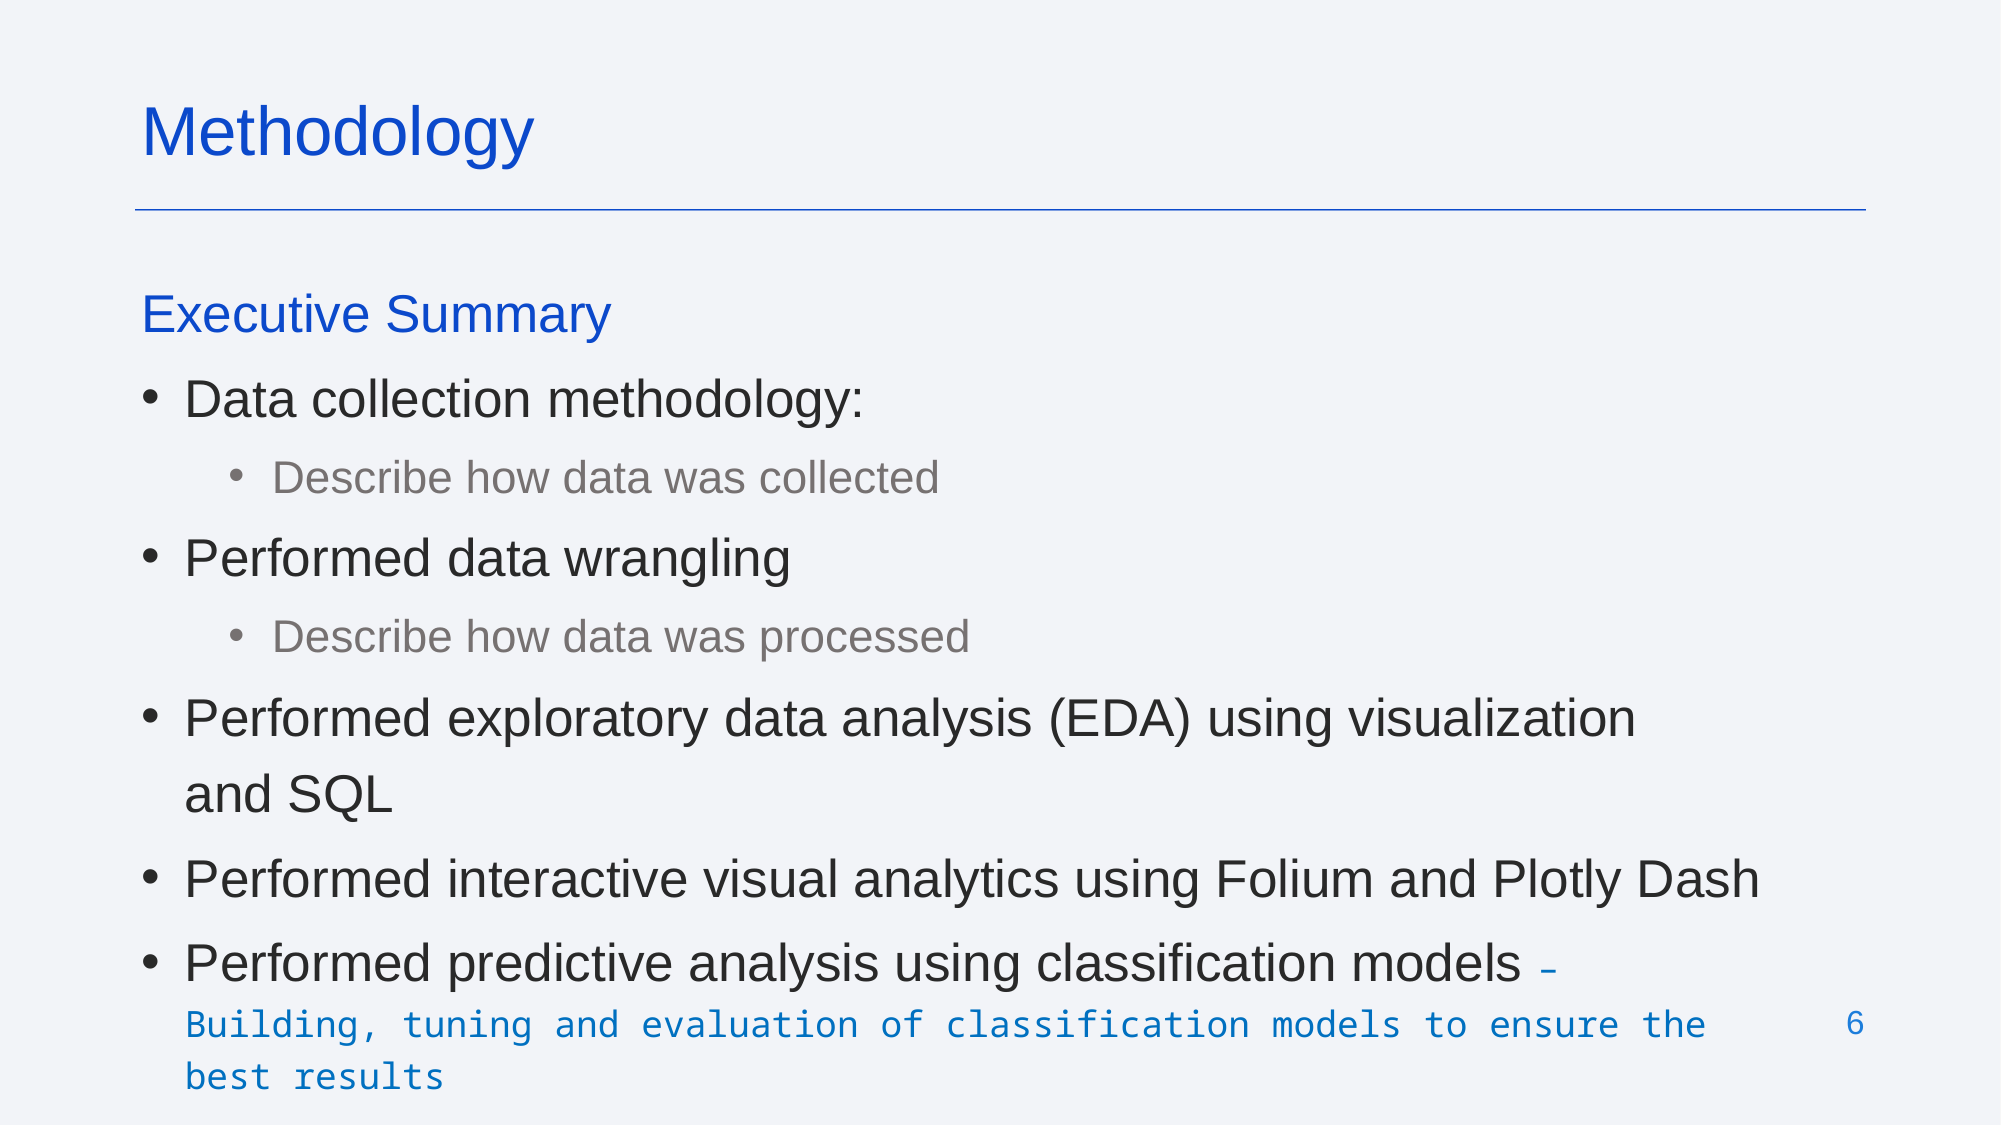

Methodology
Executive Summary
Data collection methodology:
Describe how data was collected
Performed data wrangling
Describe how data was processed
Performed exploratory data analysis (EDA) using visualization and SQL
Performed interactive visual analytics using Folium and Plotly Dash
Performed predictive analysis using classification models – Building, tuning and evaluation of classification models to ensure the best results

6